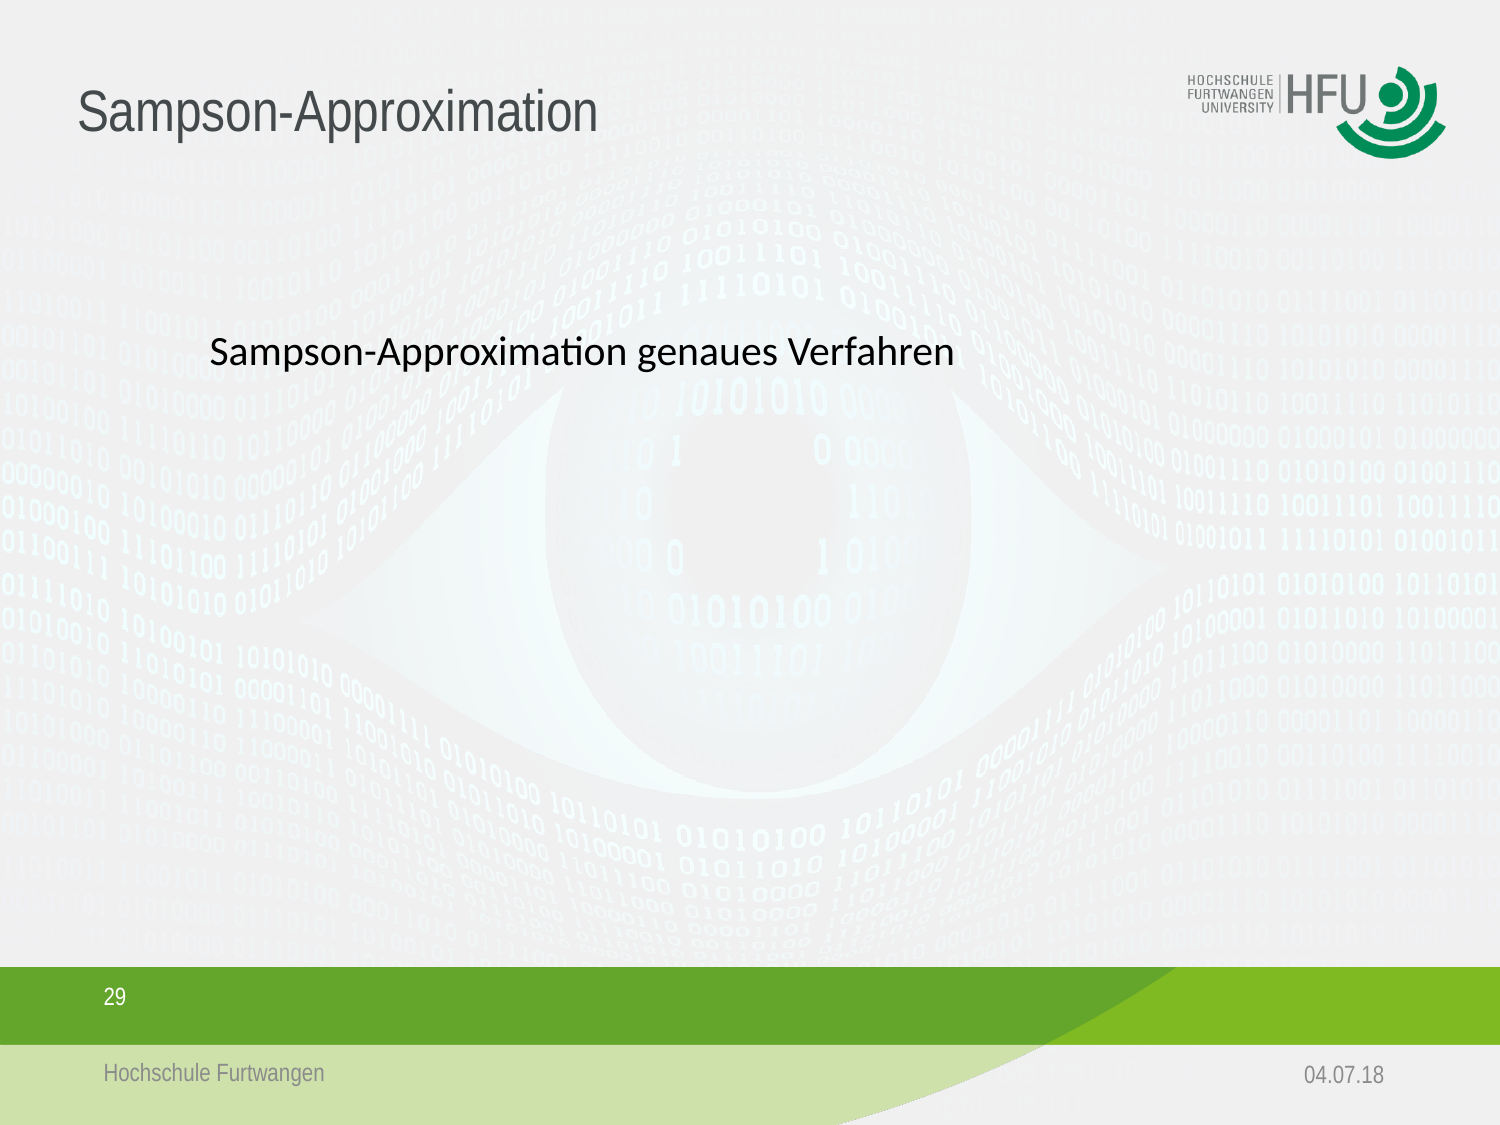

# Sampson-Approximation
Sampson-Approximation genaues Verfahren
29
Hochschule Furtwangen
04.07.18